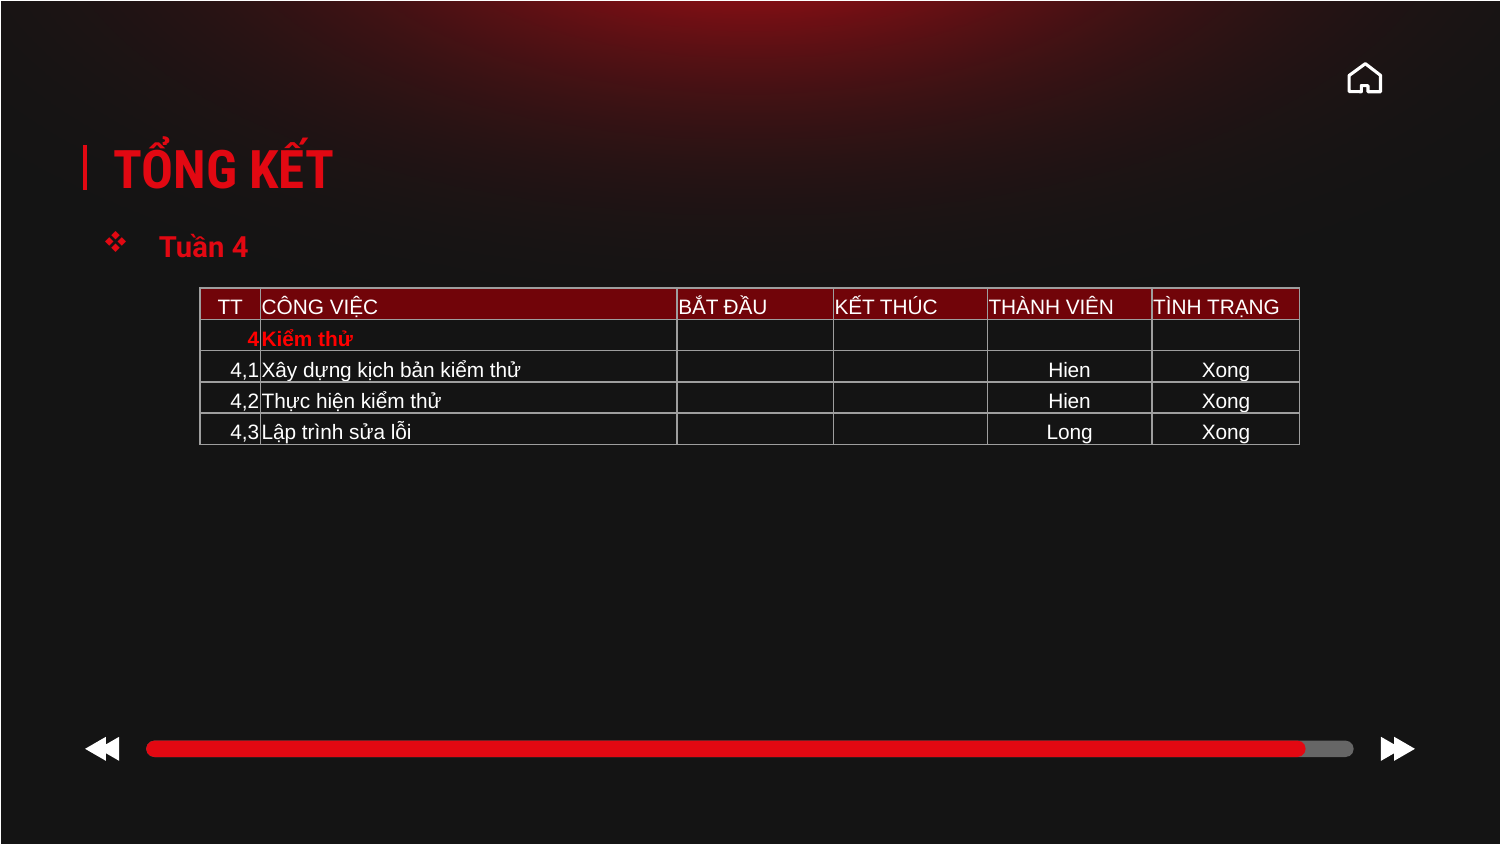

# TỔNG KẾT
Tuần 4
| TT | CÔNG VIỆC | BẮT ĐẦU | KẾT THÚC | THÀNH VIÊN | TÌNH TRẠNG |
| --- | --- | --- | --- | --- | --- |
| 4 | Kiểm thử |  |  |  |  |
| 4,1 | Xây dựng kịch bản kiểm thử |  |  | Hien | Xong |
| 4,2 | Thực hiện kiểm thử |  |  | Hien | Xong |
| 4,3 | Lập trình sửa lỗi |  |  | Long | Xong |